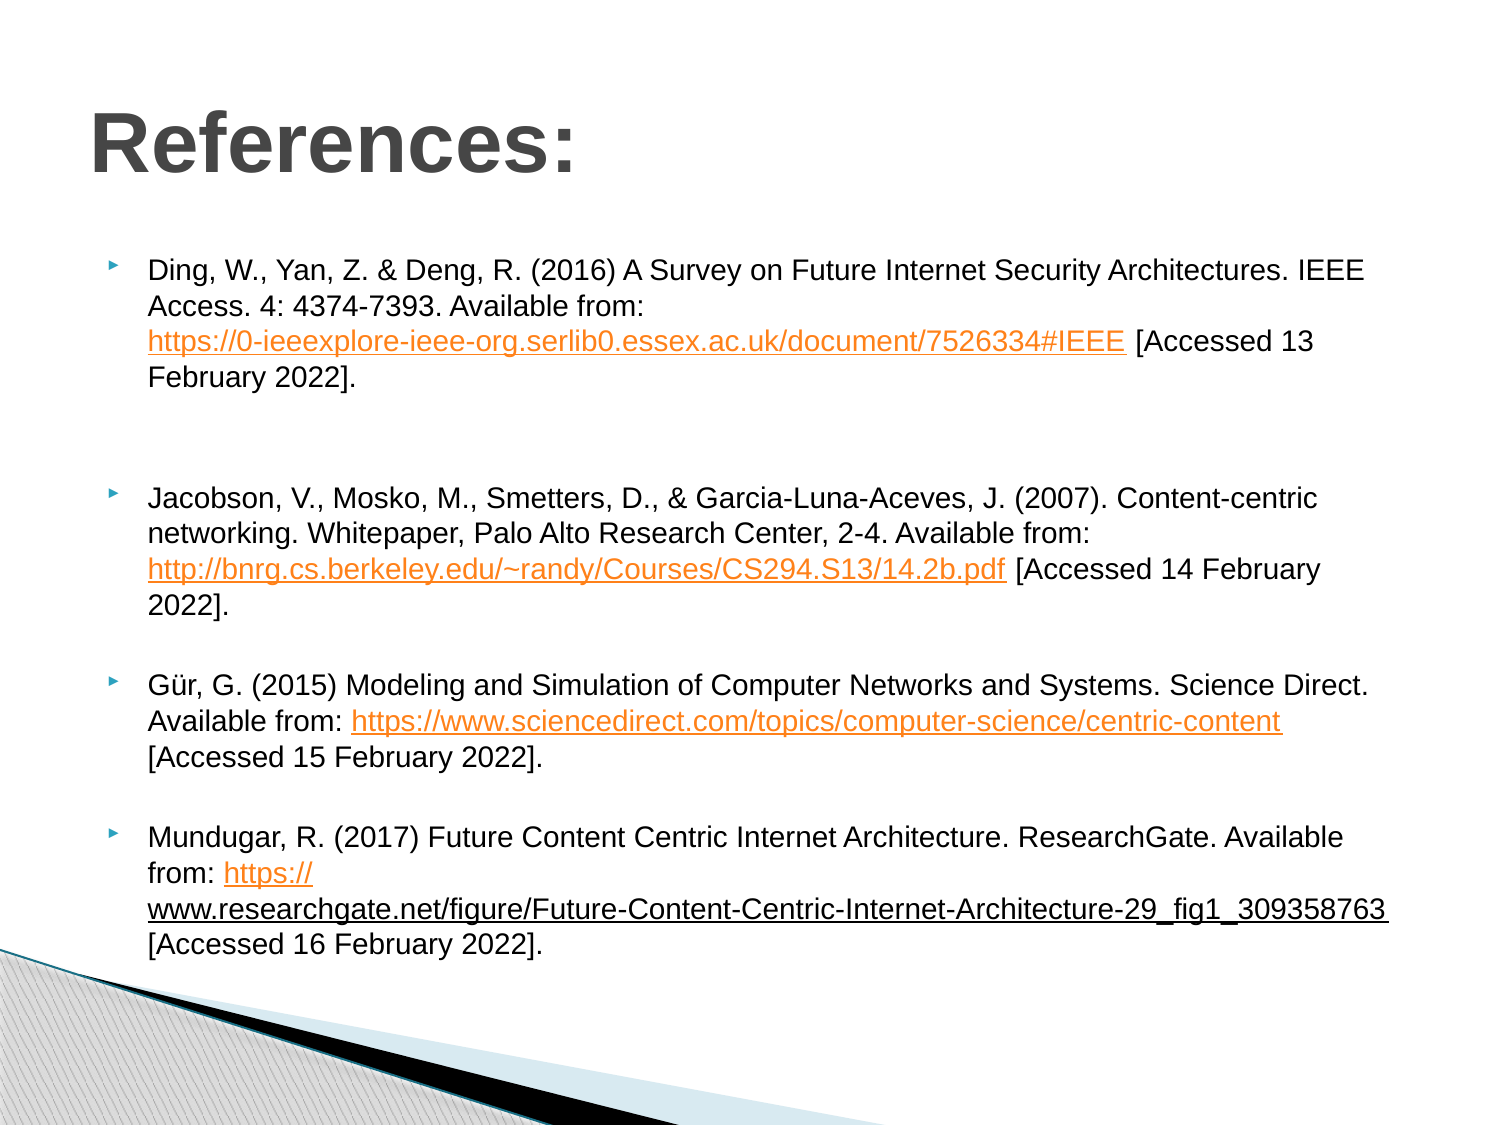

# References:
Ding, W., Yan, Z. & Deng, R. (2016) A Survey on Future Internet Security Architectures. IEEE Access. 4: 4374-7393. Available from: https://0-ieeexplore-ieee-org.serlib0.essex.ac.uk/document/7526334#IEEE [Accessed 13 February 2022].

Jacobson, V., Mosko, M., Smetters, D., & Garcia-Luna-Aceves, J. (2007). Content-centric networking. Whitepaper, Palo Alto Research Center, 2-4. Available from: http://bnrg.cs.berkeley.edu/~randy/Courses/CS294.S13/14.2b.pdf [Accessed 14 February 2022].

Gür, G. (2015) Modeling and Simulation of Computer Networks and Systems. Science Direct. Available from: https://www.sciencedirect.com/topics/computer-science/centric-content [Accessed 15 February 2022].

Mundugar, R. (2017) Future Content Centric Internet Architecture. ResearchGate. Available from: https://www.researchgate.net/figure/Future-Content-Centric-Internet-Architecture-29_fig1_309358763 [Accessed 16 February 2022].